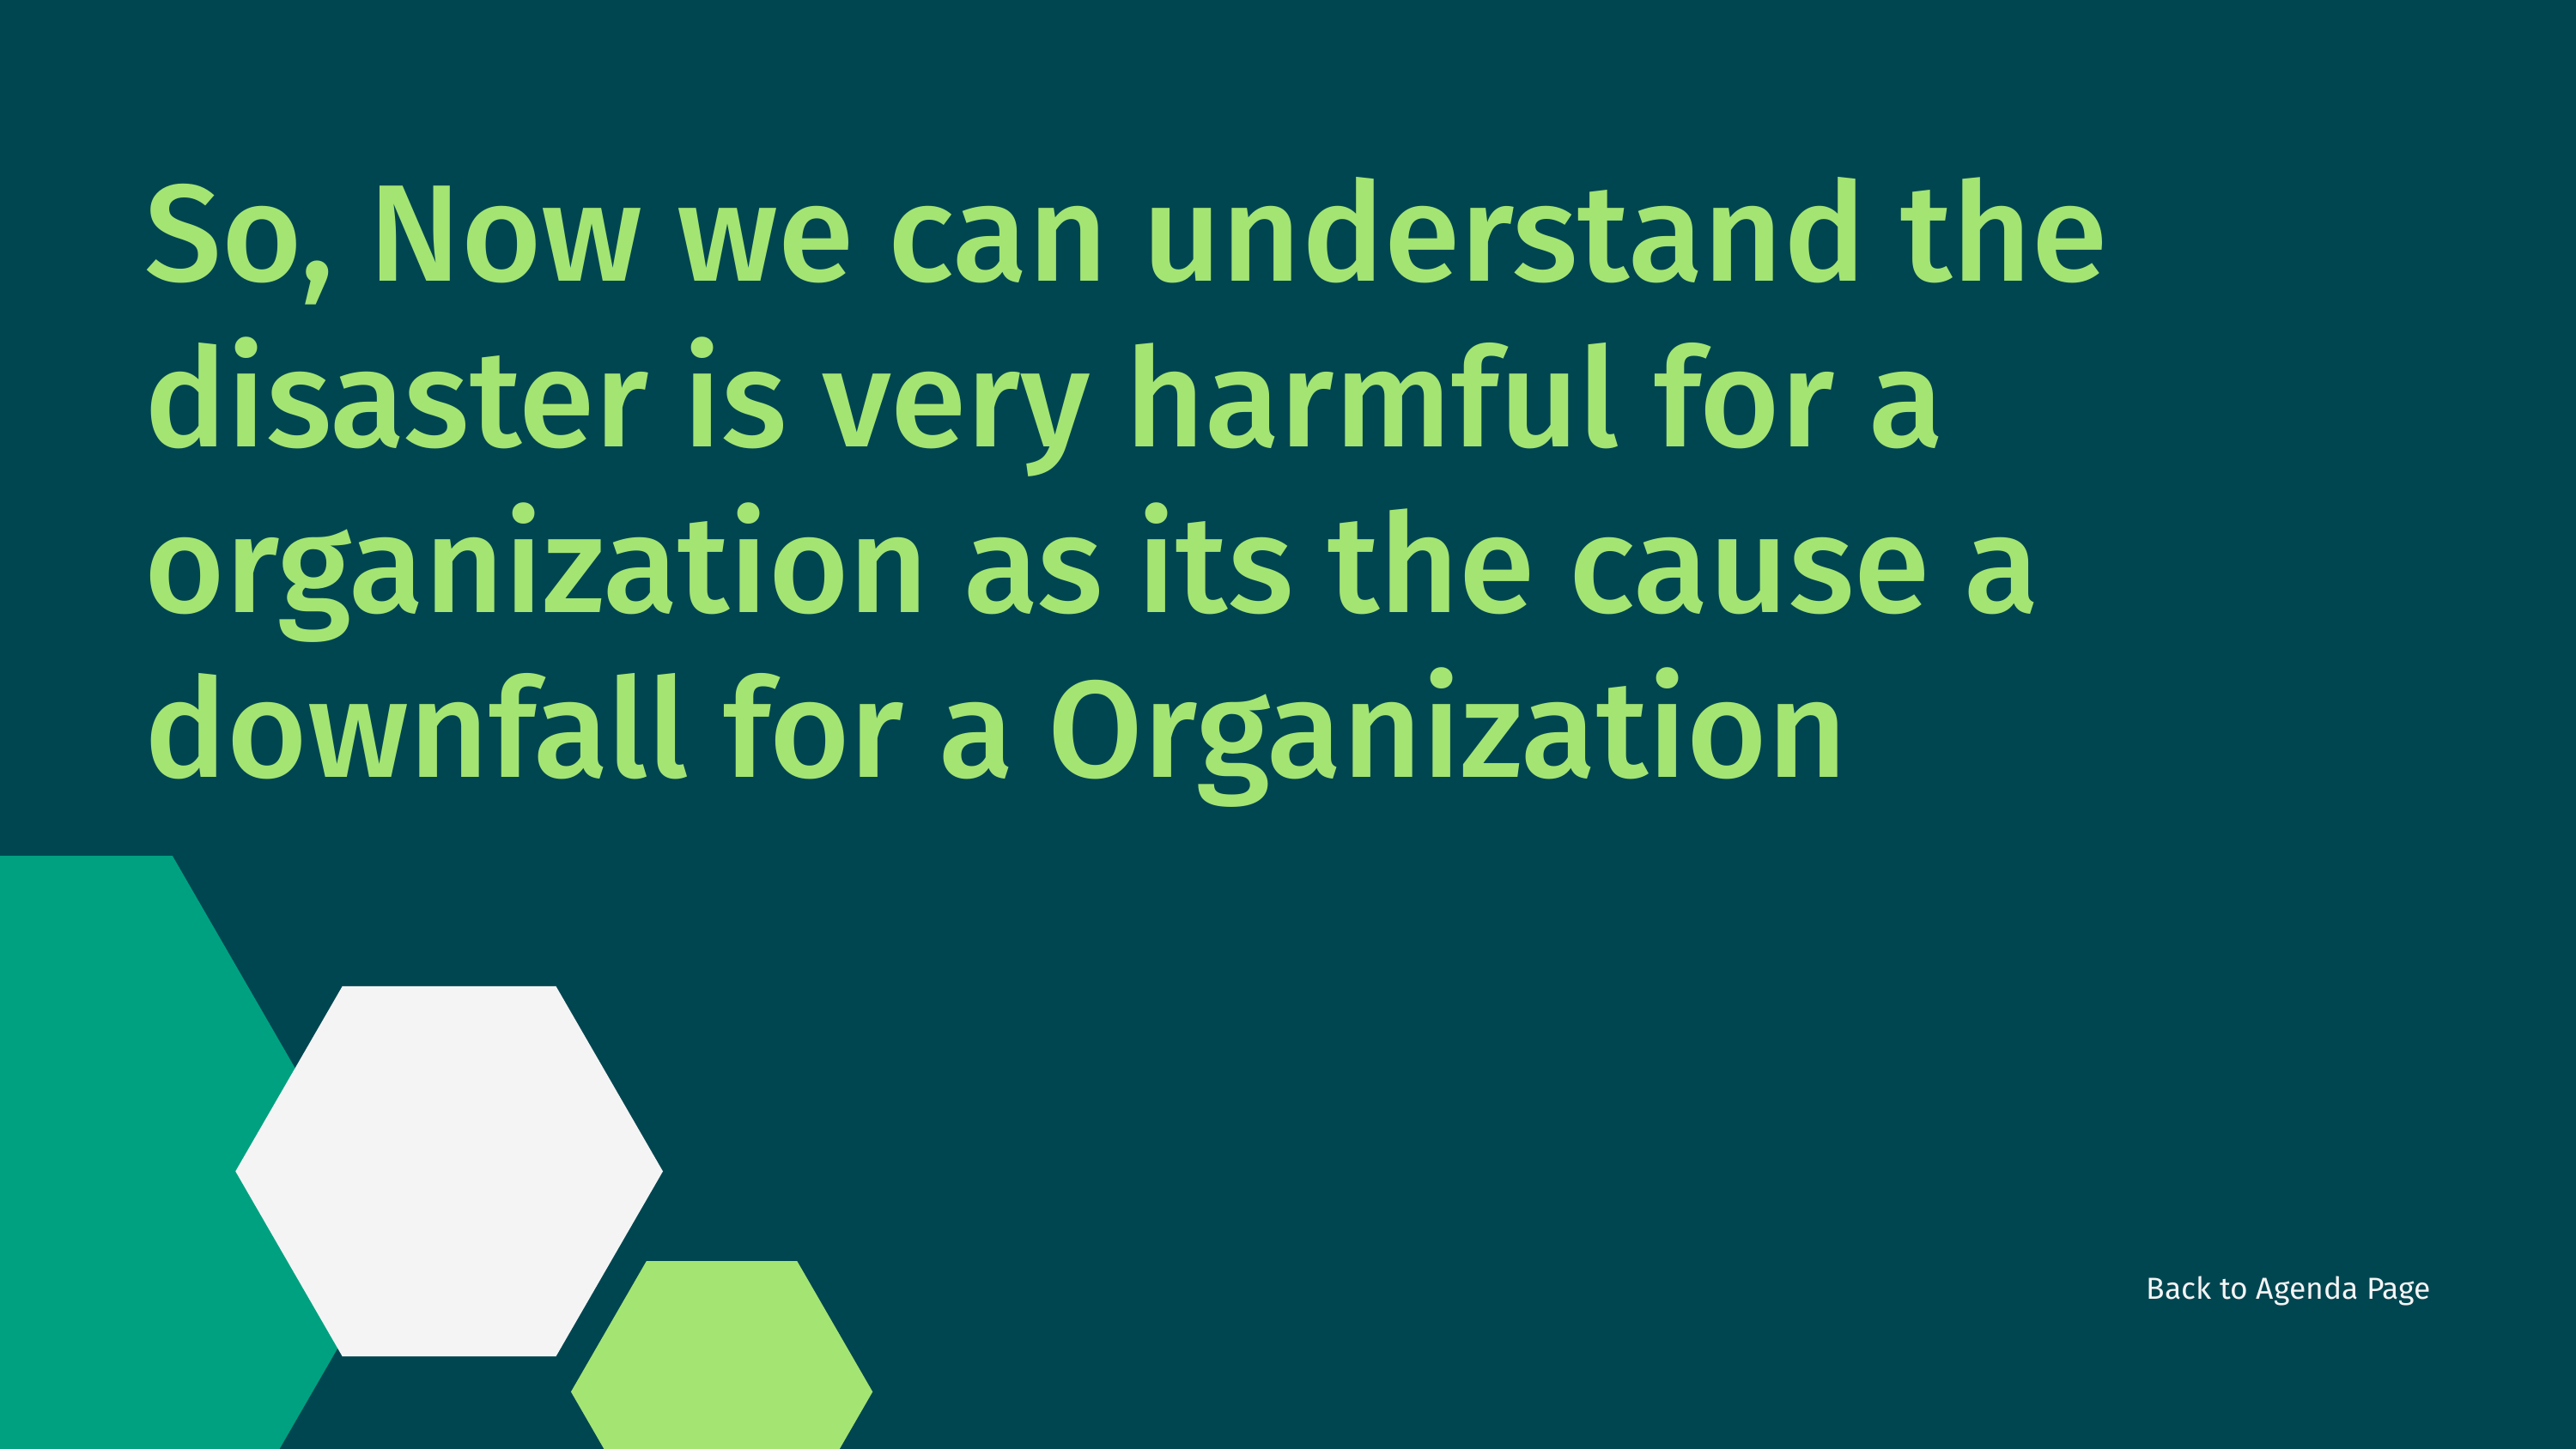

So, Now we can understand the disaster is very harmful for a organization as its the cause a downfall for a Organization

Back to Agenda Page